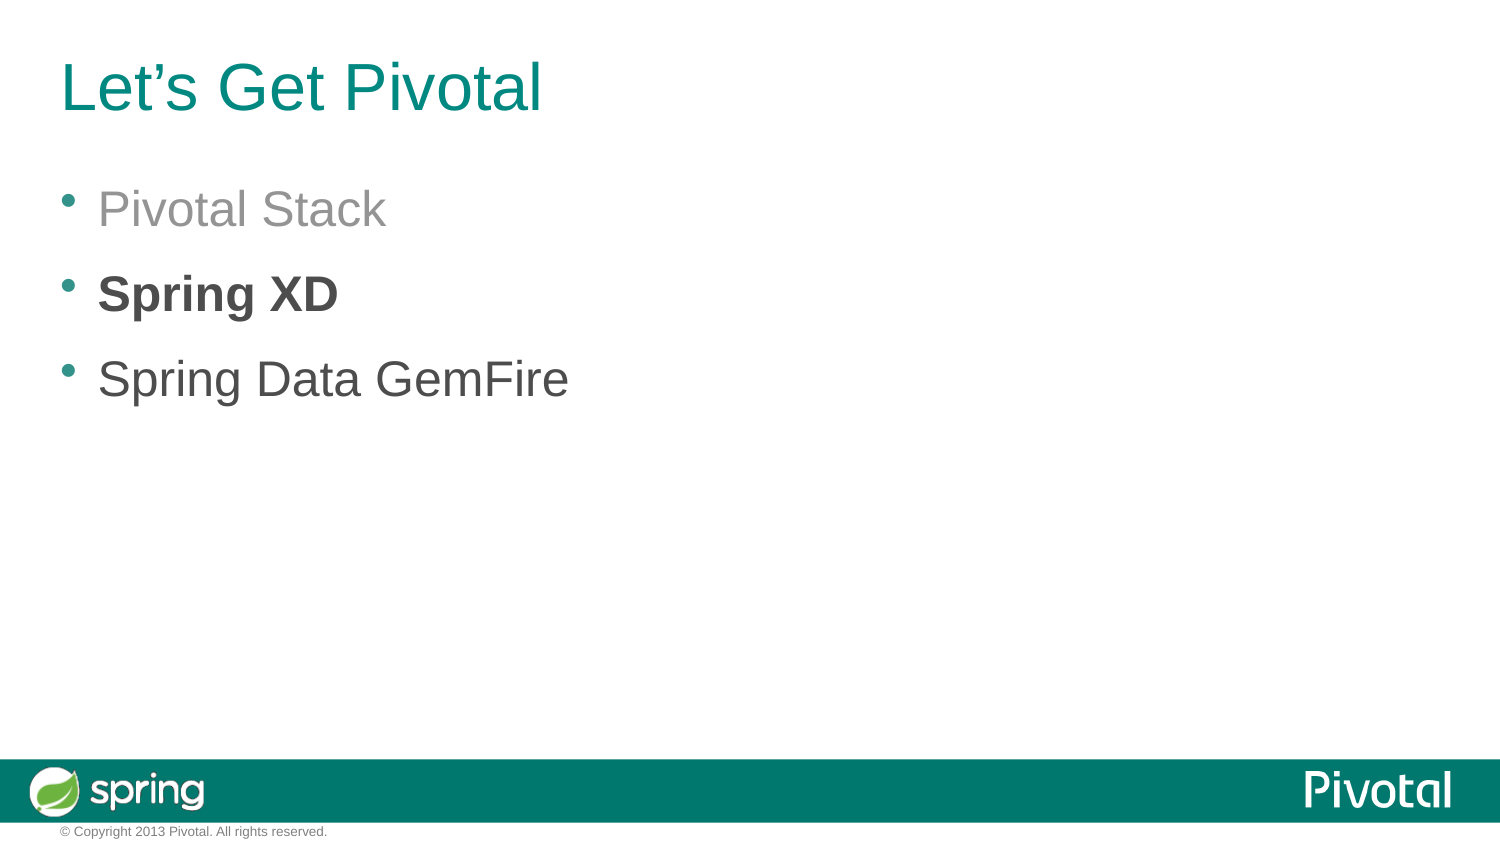

# Let’s Get Pivotal
Pivotal Stack
Spring XD
Spring Data GemFire